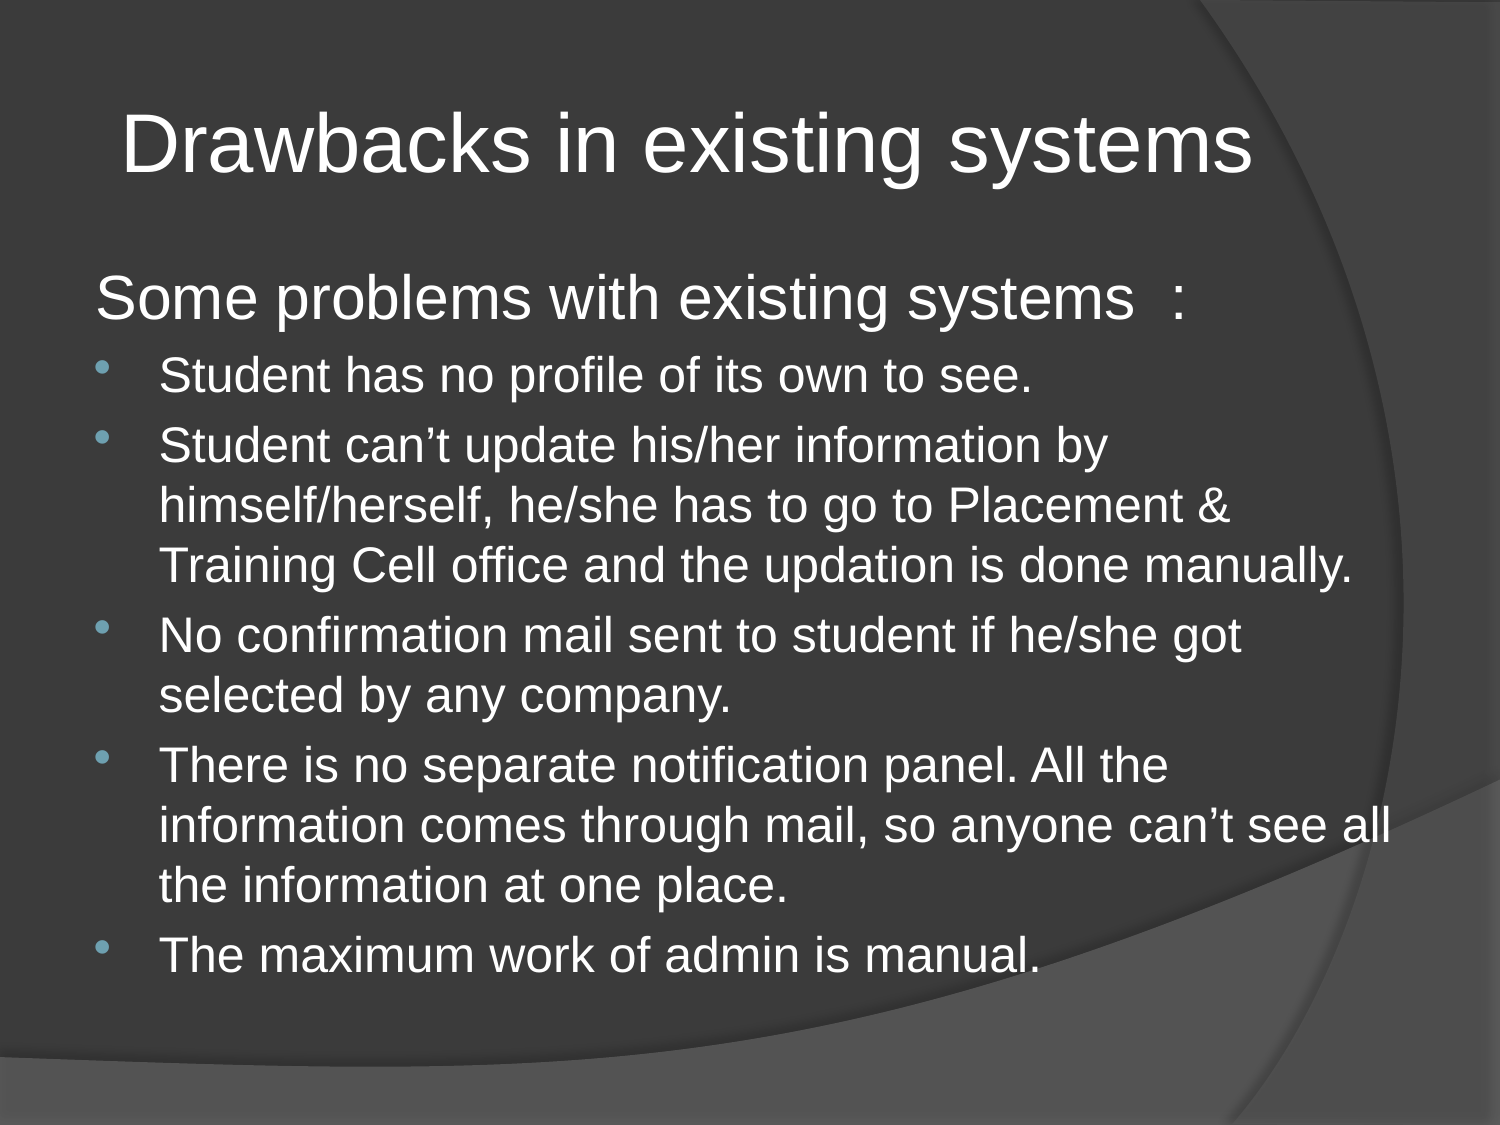

# Drawbacks in existing systems
Some problems with existing systems  :
Student has no profile of its own to see.
Student can’t update his/her information by himself/herself, he/she has to go to Placement & Training Cell office and the updation is done manually.
No confirmation mail sent to student if he/she got selected by any company.
There is no separate notification panel. All the information comes through mail, so anyone can’t see all the information at one place.
The maximum work of admin is manual.